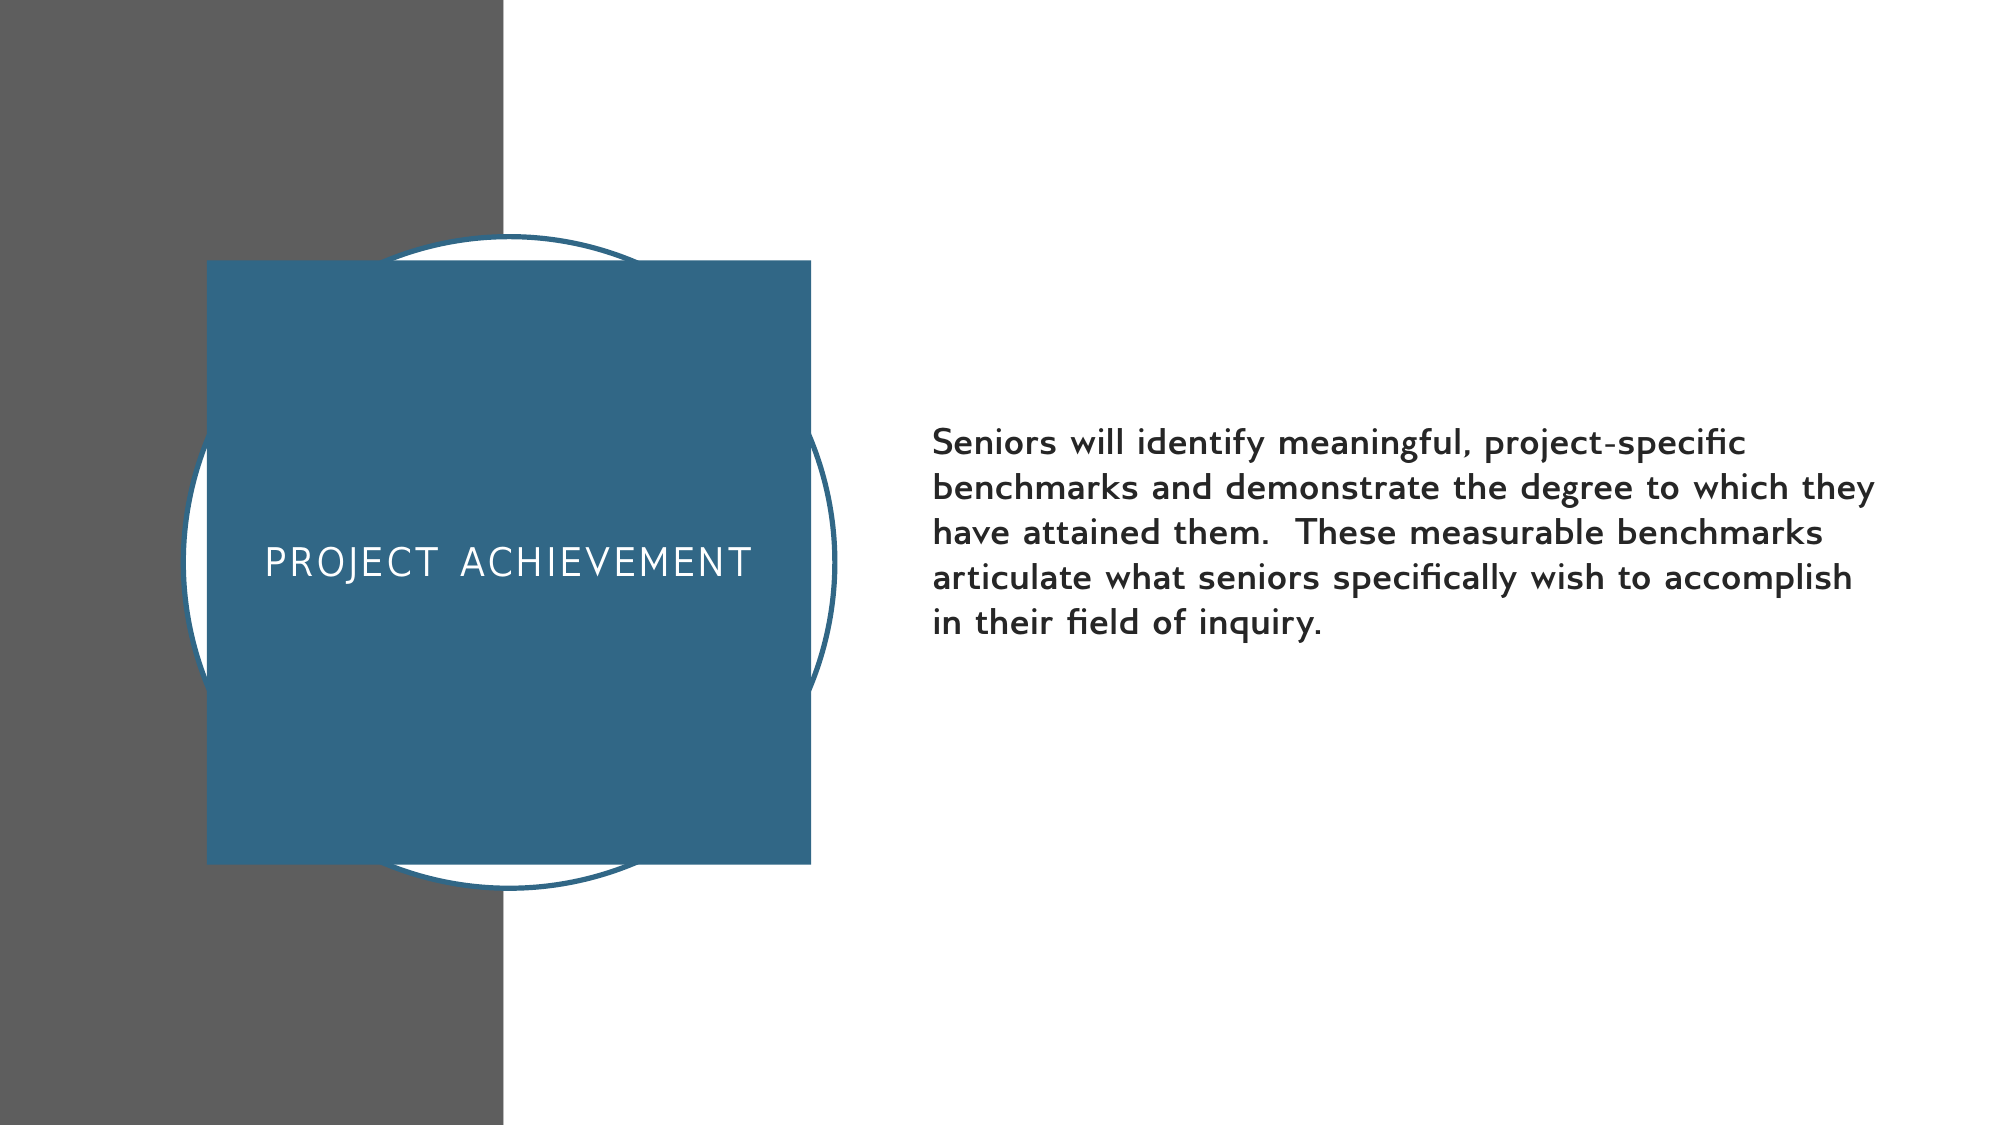

Seniors will identify meaningful, project-specific benchmarks and demonstrate the degree to which they have attained them.  These measurable benchmarks articulate what seniors specifically wish to accomplish in their field of inquiry.

# ProJect Achievement